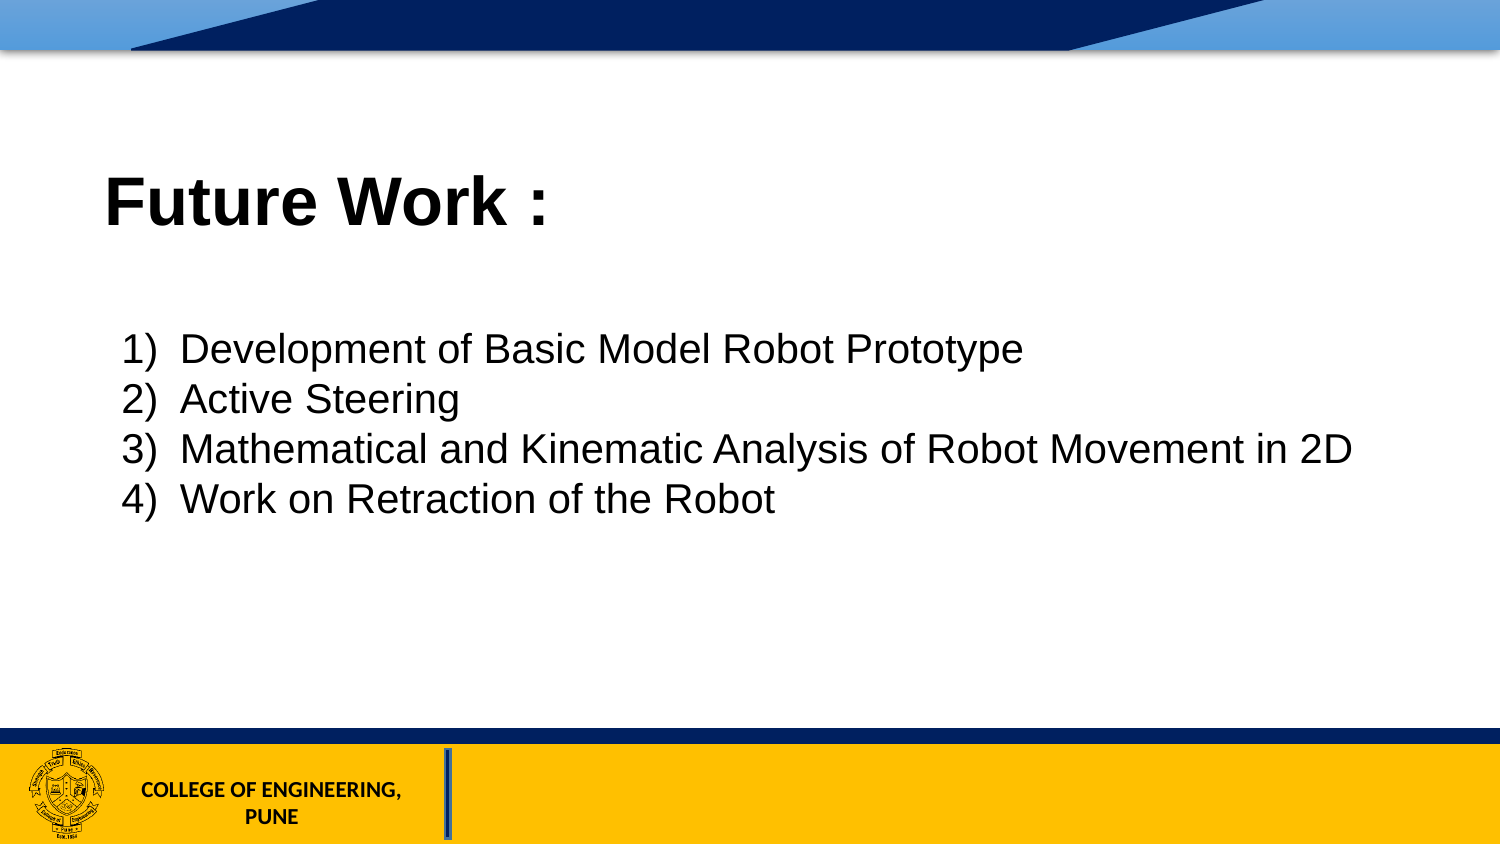

Future Work :

Development of Basic Model Robot Prototype
Active Steering
Mathematical and Kinematic Analysis of Robot Movement in 2D
Work on Retraction of the Robot